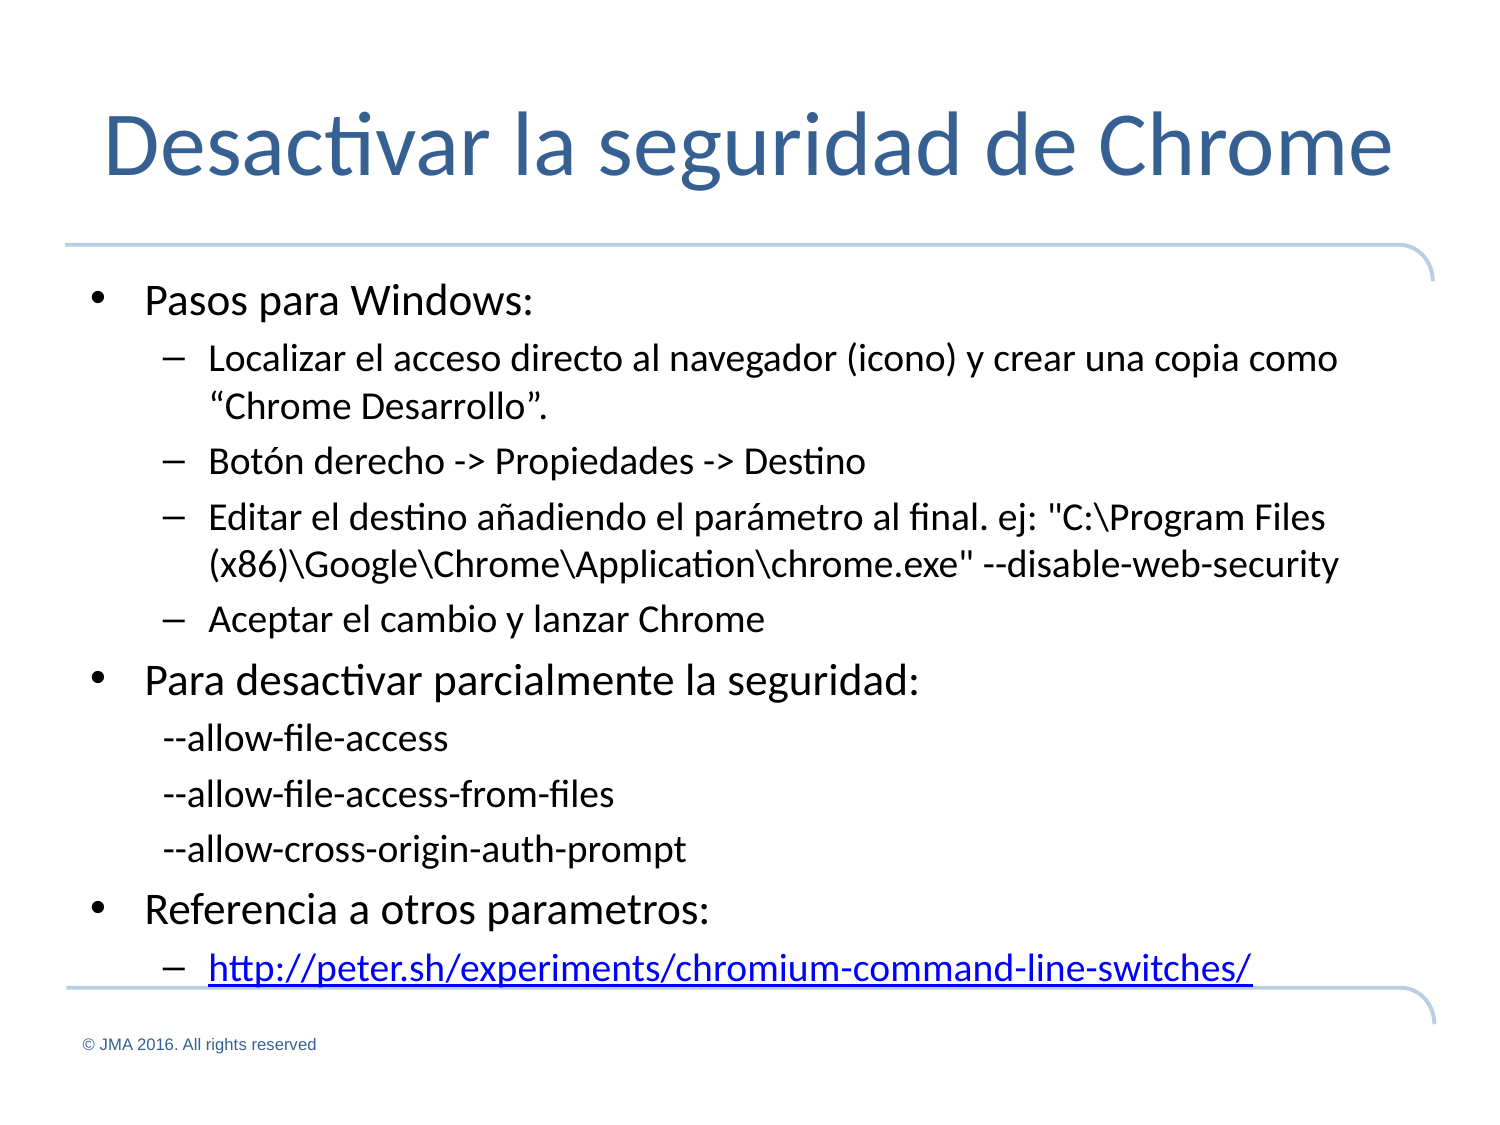

# Desactivar la seguridad de Chrome
Pasos para Windows:
Localizar el acceso directo al navegador (icono) y crear una copia como “Chrome Desarrollo”.
Botón derecho -> Propiedades -> Destino
Editar el destino añadiendo el parámetro al final. ej: "C:\Program Files (x86)\Google\Chrome\Application\chrome.exe" --disable-web-security
Aceptar el cambio y lanzar Chrome
Para desactivar parcialmente la seguridad:
--allow-file-access
--allow-file-access-from-files
--allow-cross-origin-auth-prompt
Referencia a otros parametros:
http://peter.sh/experiments/chromium-command-line-switches/